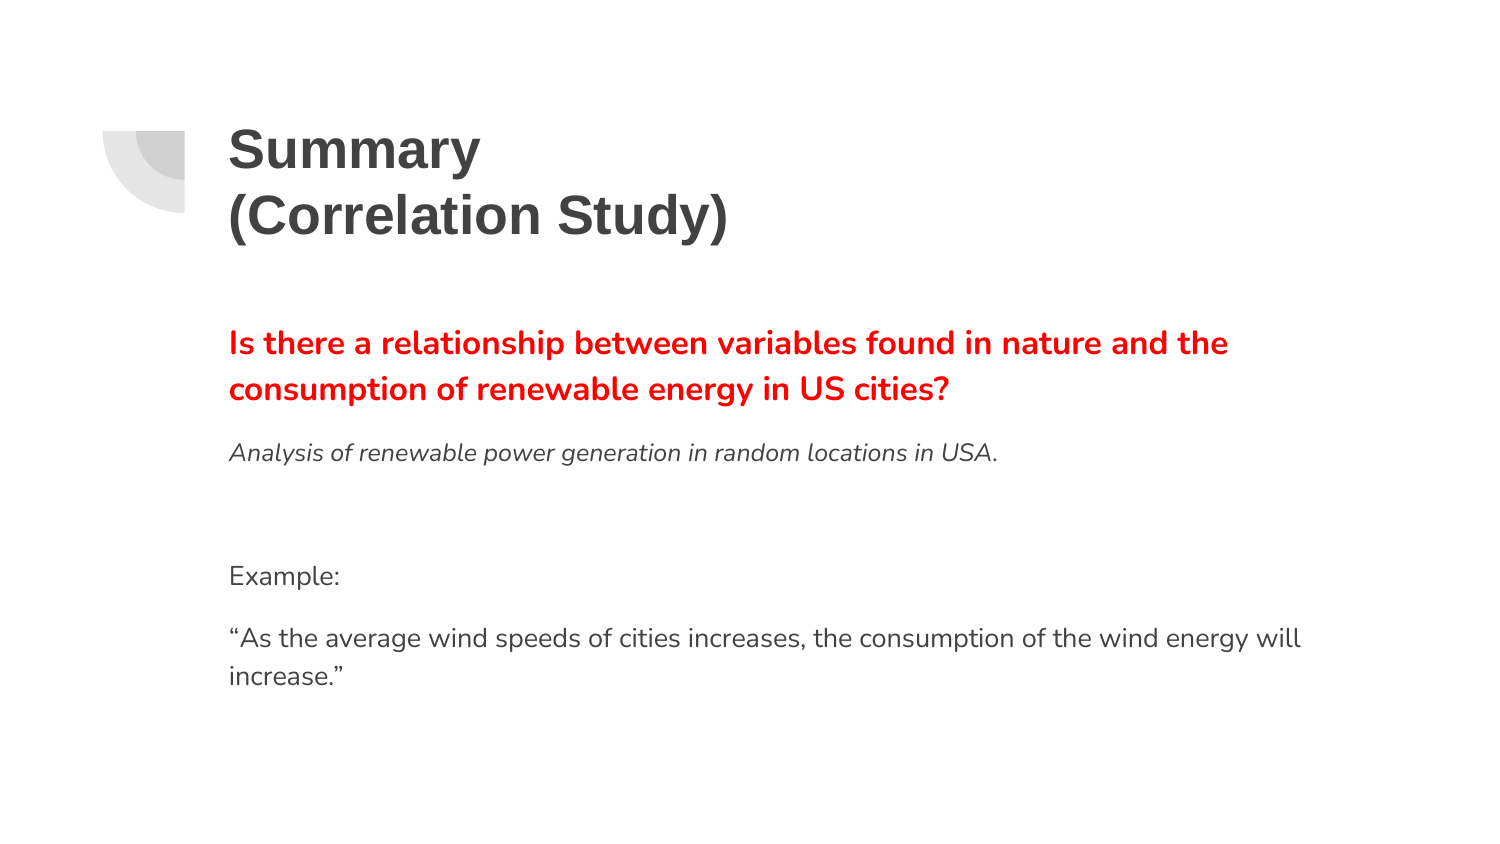

# Summary
(Correlation Study)
Is there a relationship between variables found in nature and the consumption of renewable energy in US cities?
Analysis of renewable power generation in random locations in USA.

Example:
“As the average wind speeds of cities increases, the consumption of the wind energy will increase.”